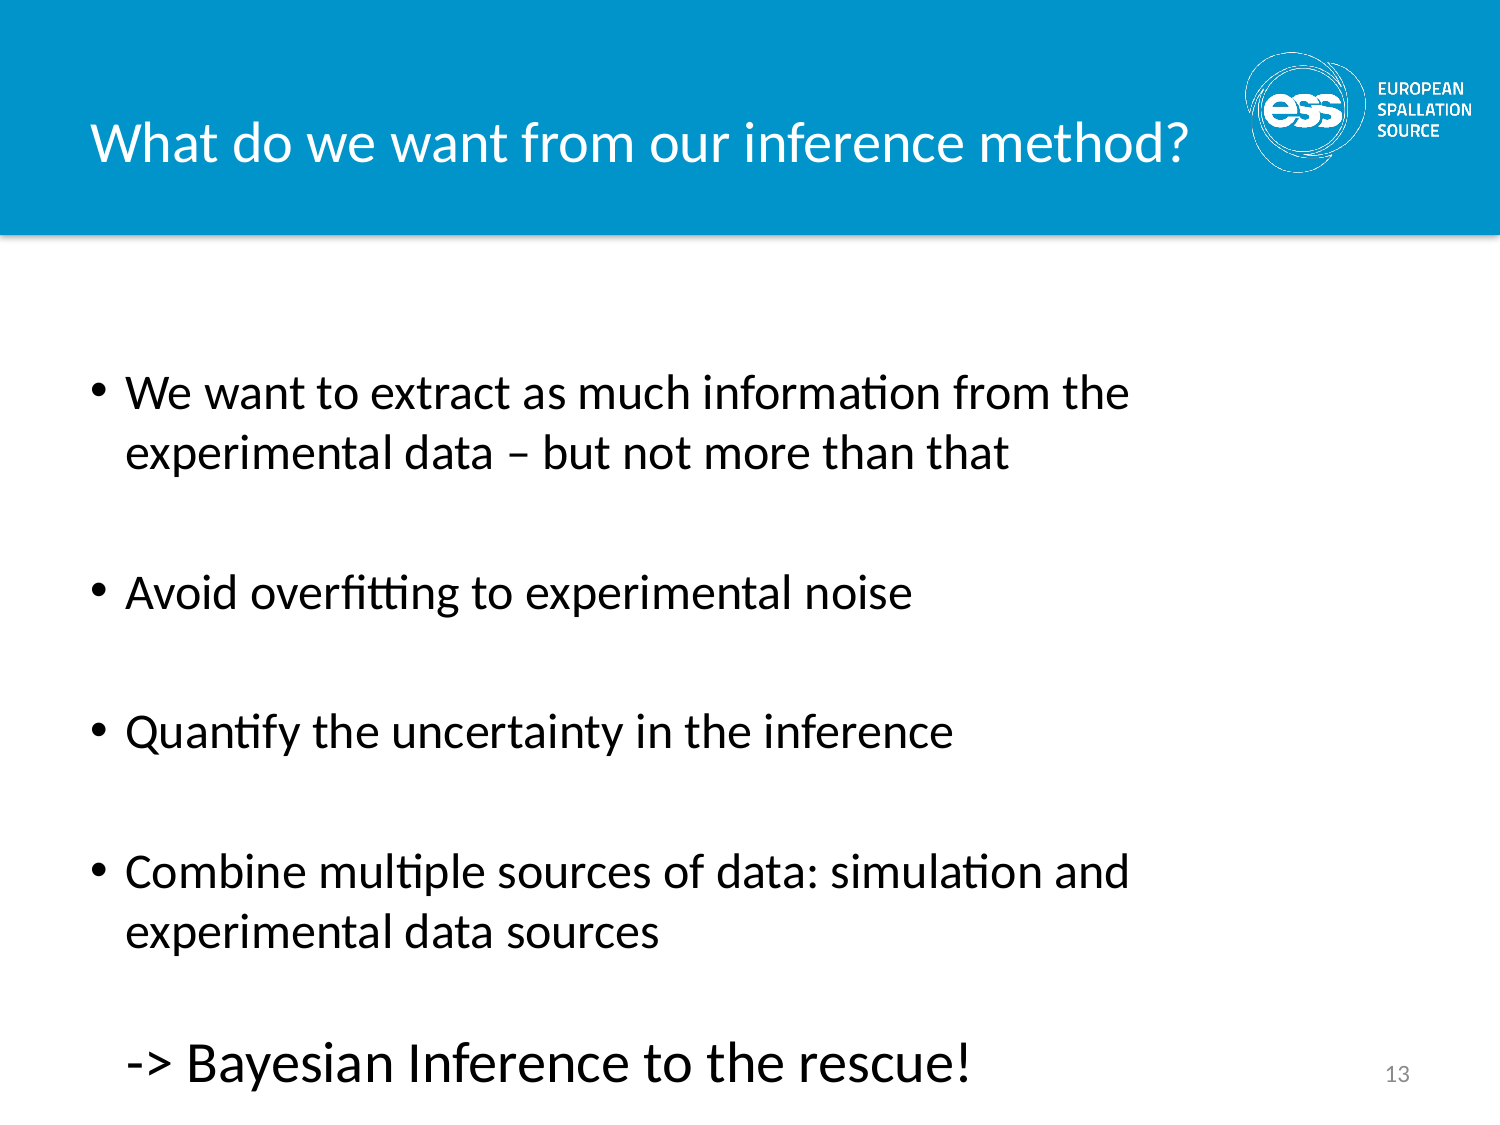

# What do we want from our inference method?
We want to extract as much information from the experimental data – but not more than that

Avoid overfitting to experimental noise

Quantify the uncertainty in the inference

Combine multiple sources of data: simulation and experimental data sources

-> Bayesian Inference to the rescue!
13